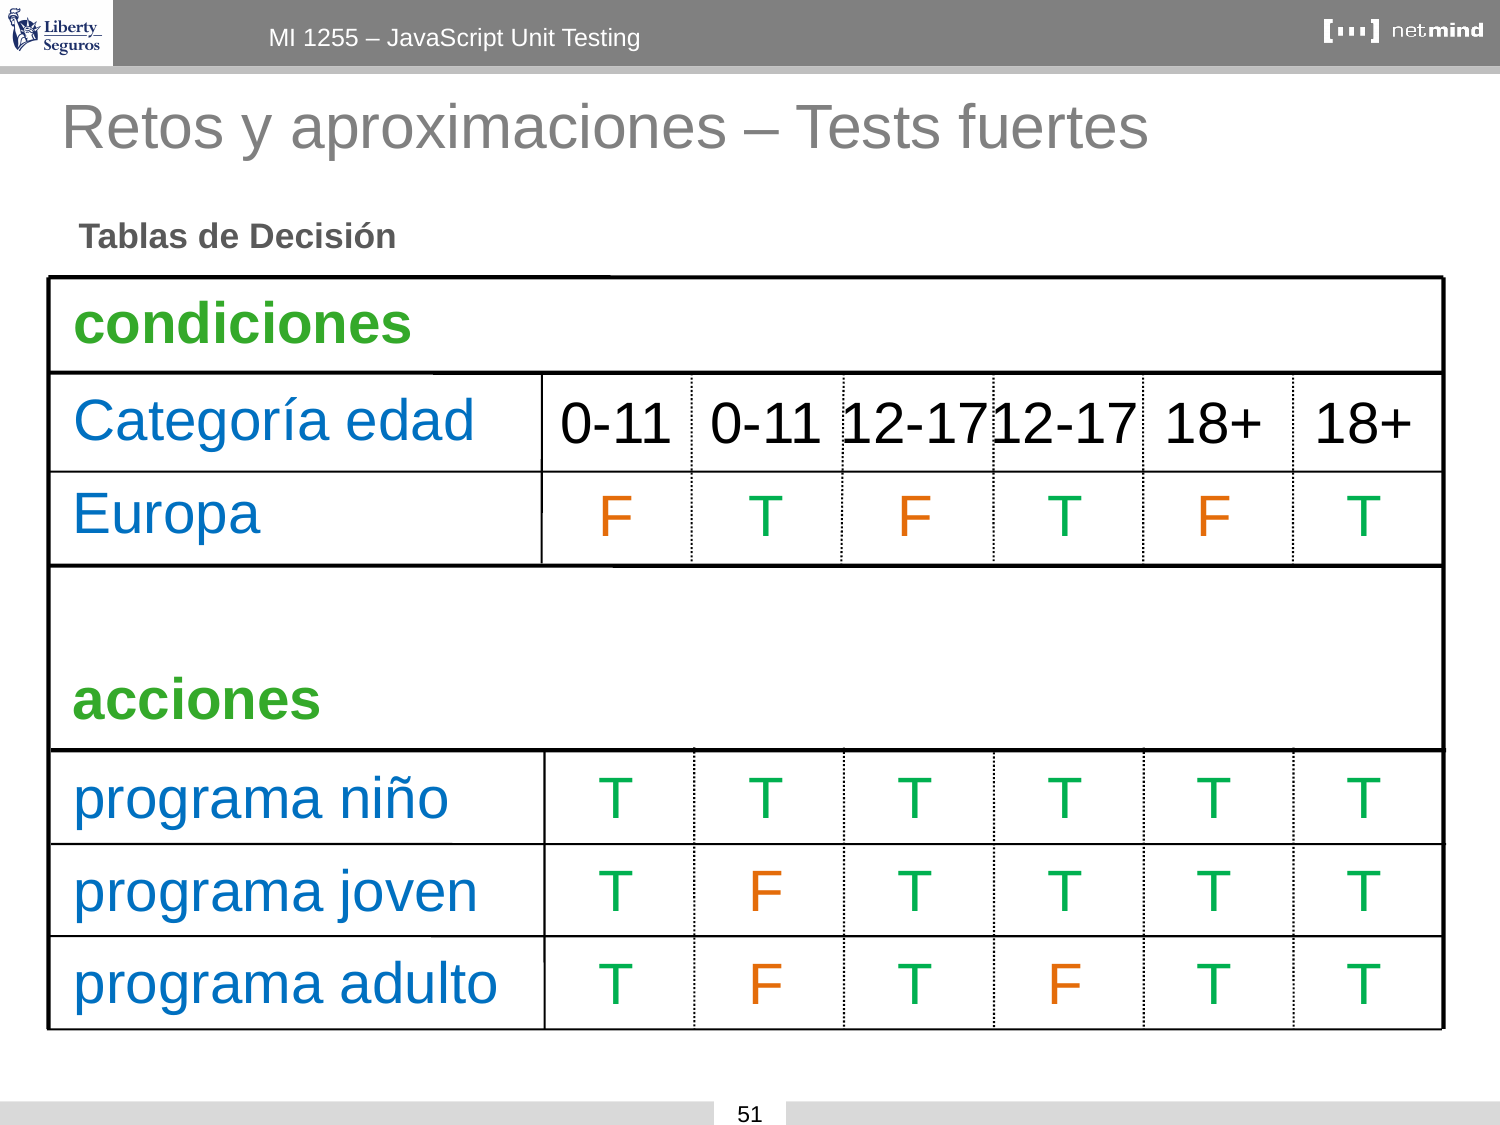

Retos y aproximaciones – Tests fuertes
Tablas de Decisión

condiciones
Categoría edad
0-11
0-11
12-17
12-17
18+
18+
Europa
F
T
F
T
F
T

acciones
T
T
T
T
F
F
T
T
T
T
T
F
T
T
T
T
T
T
programa niño
programa joven
programa adulto
51